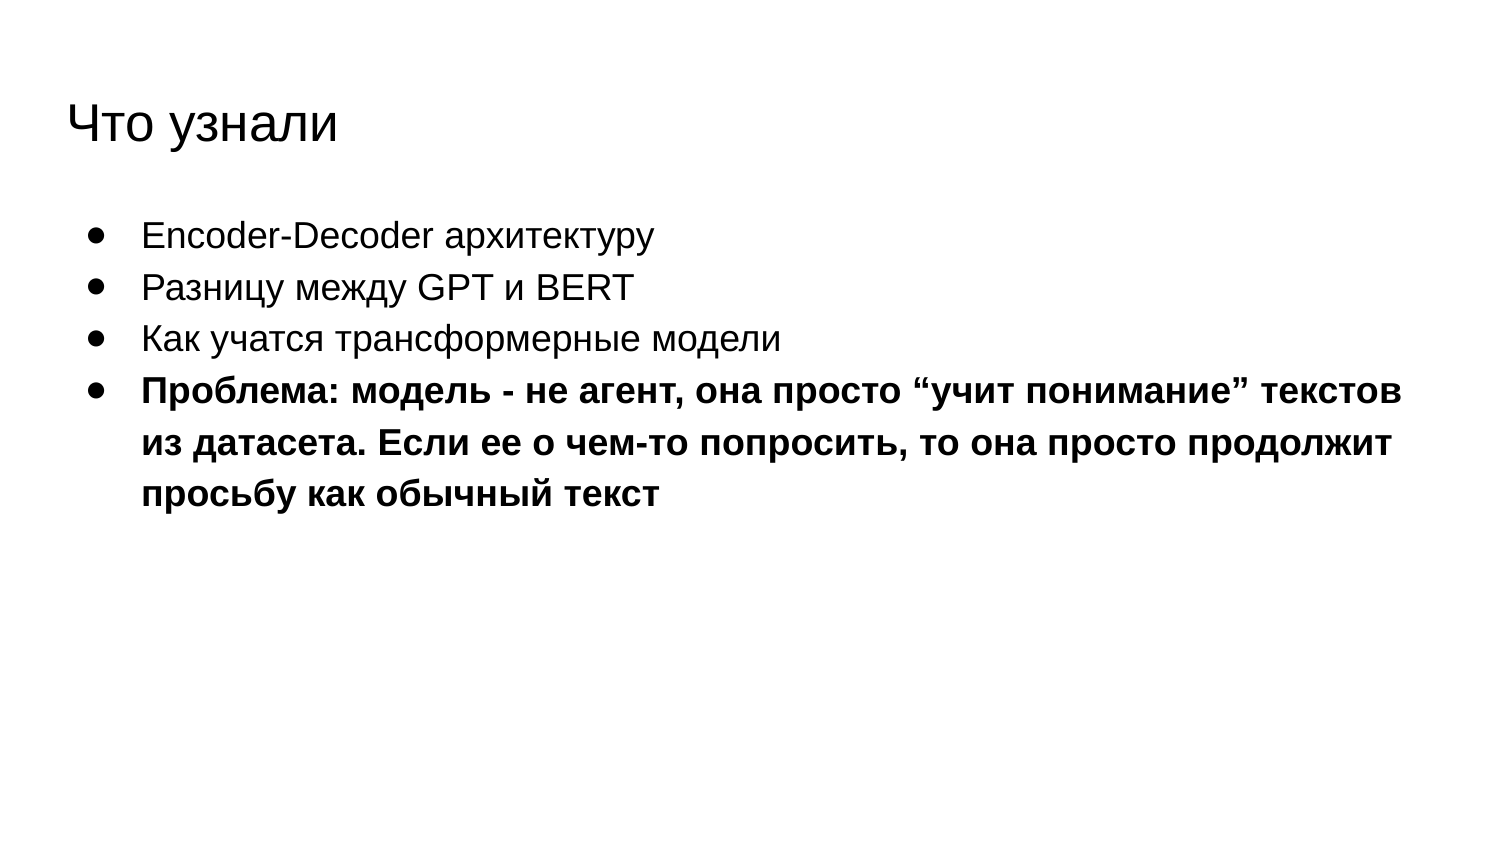

# Что узнали
Encoder-Decoder архитектуру
Разницу между GPT и BERT
Как учатся трансформерные модели
Проблема: модель - не агент, она просто “учит понимание” текстов из датасета. Если ее о чем-то попросить, то она просто продолжит просьбу как обычный текст